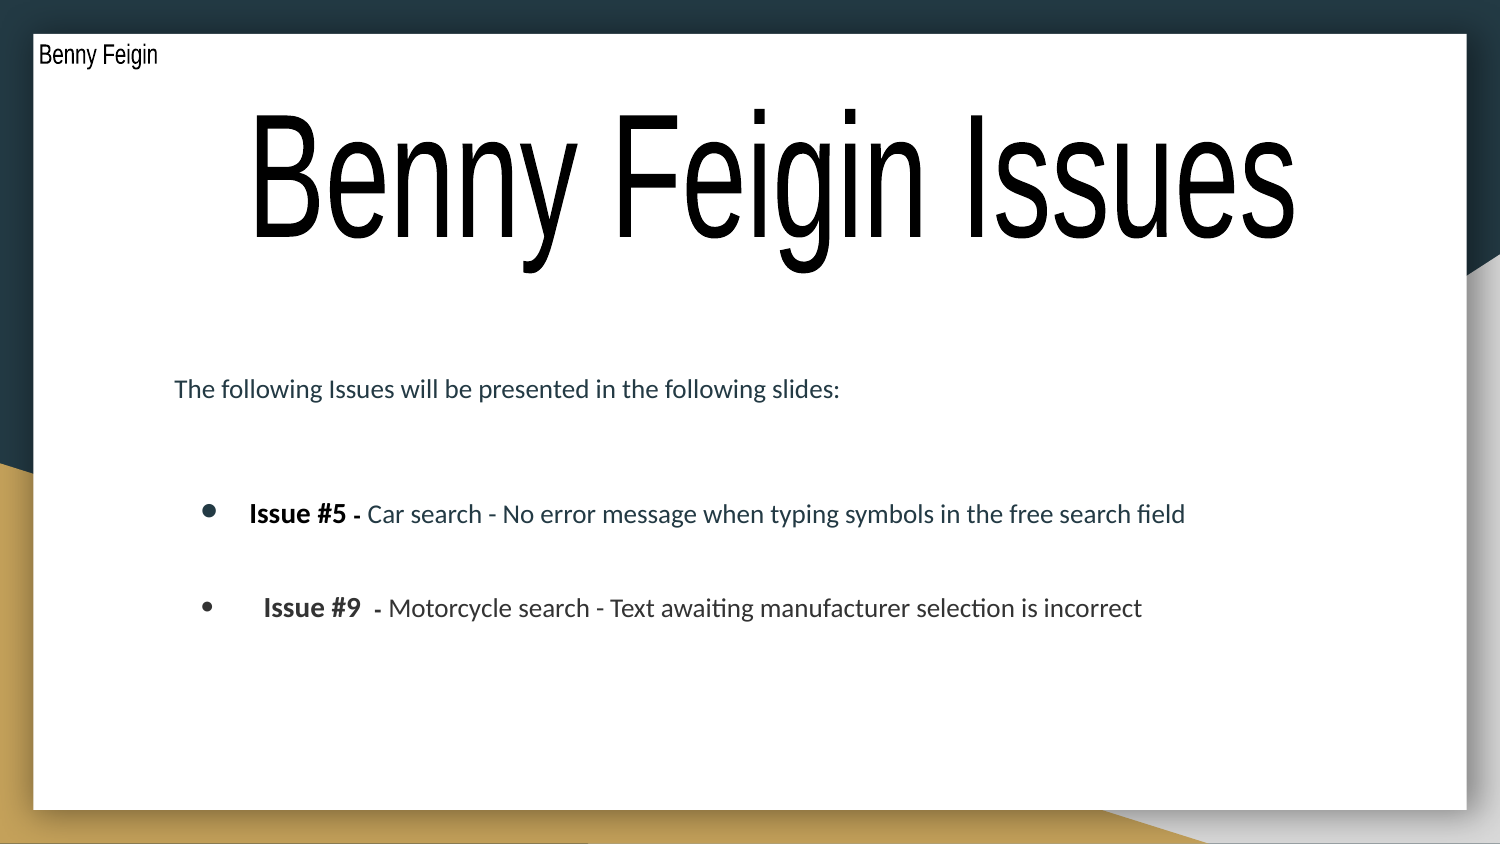

Benny Feigin
Benny Feigin Issues
The following Issues will be presented in the following slides:

Issue #5 - Car search - No error message when typing symbols in the free search field

  Issue #9  - Motorcycle search - Text awaiting manufacturer selection is incorrect